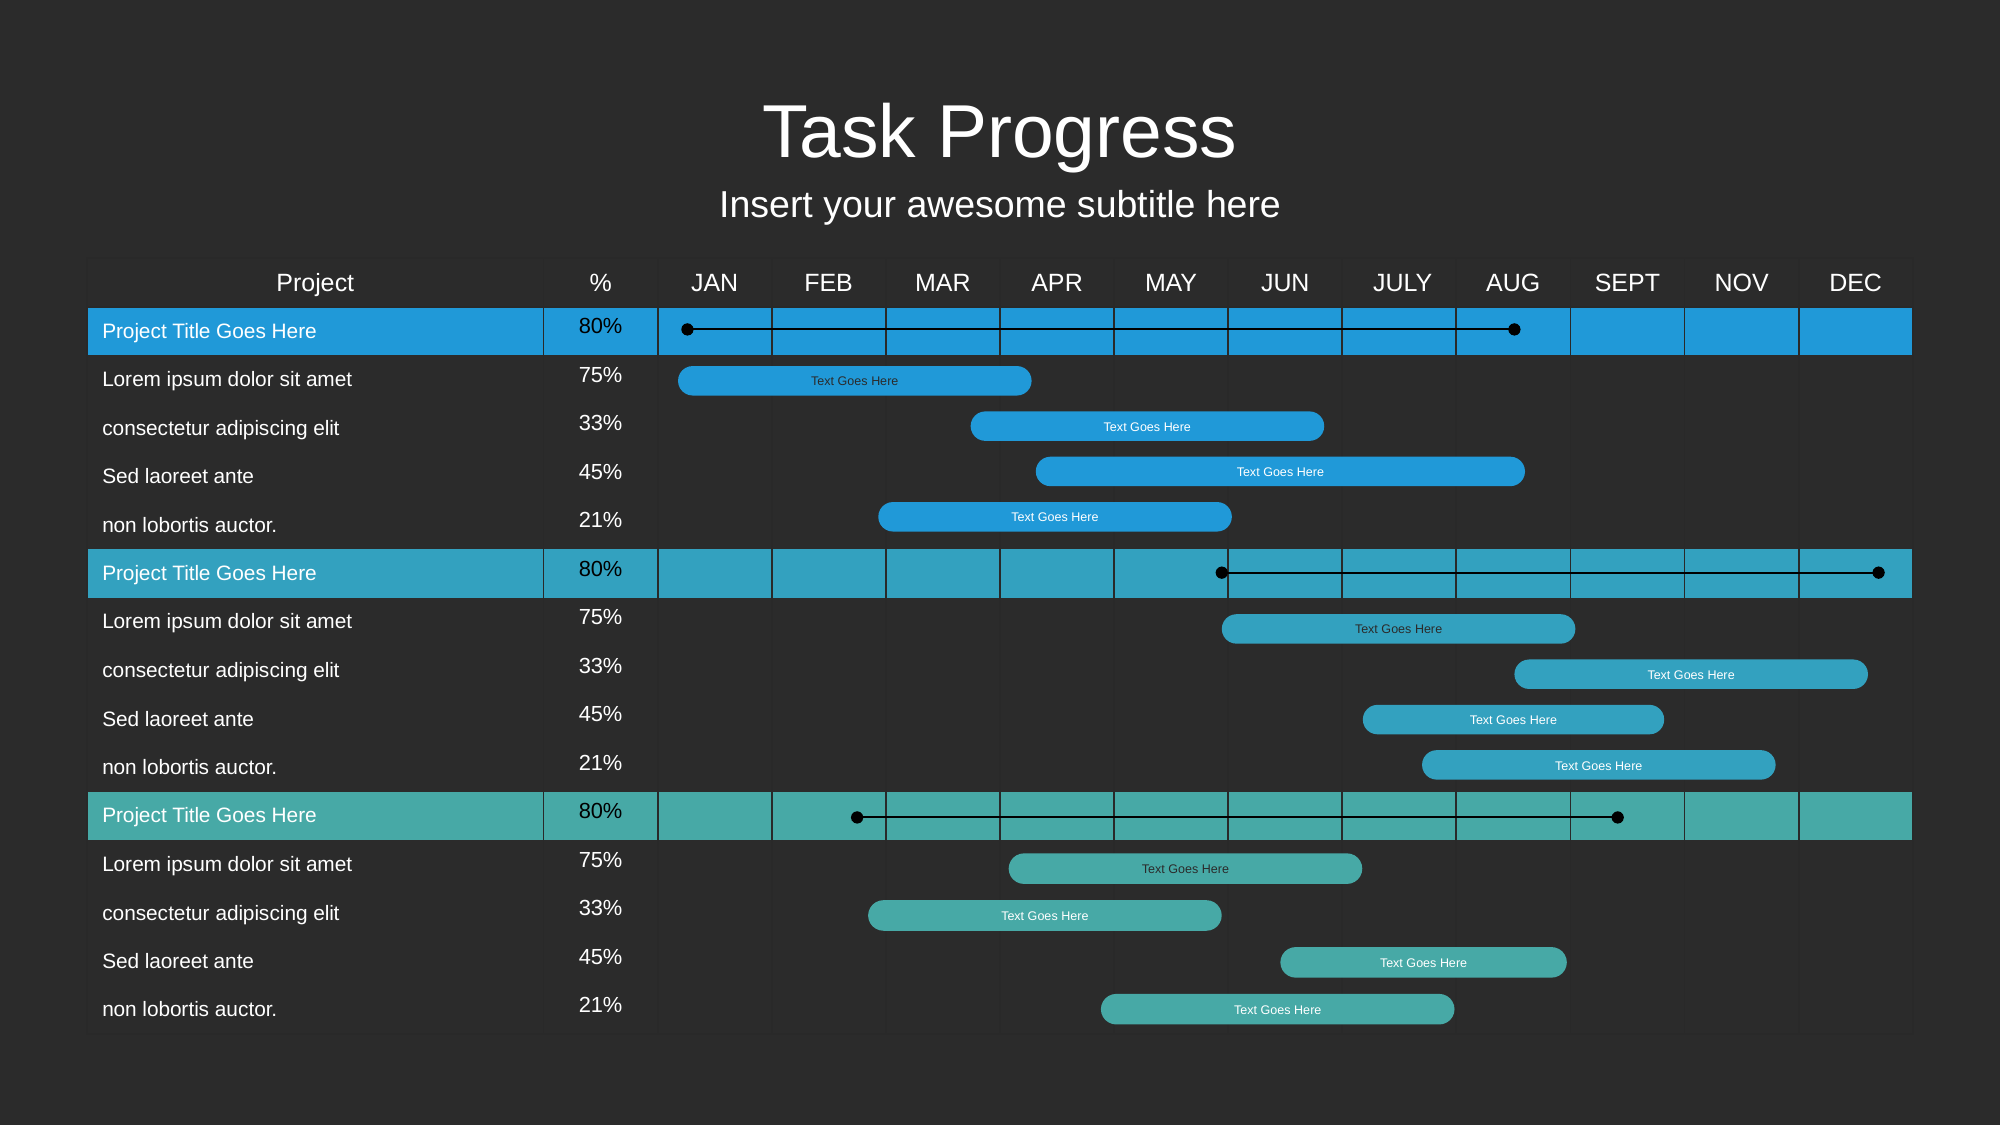

# Task Progress
Insert your awesome subtitle here
| Project | % | JAN | FEB | MAR | APR | MAY | JUN | JULY | AUG | SEPT | NOV | DEC |
| --- | --- | --- | --- | --- | --- | --- | --- | --- | --- | --- | --- | --- |
| Project Title Goes Here | 80% |  |  |  |  |  |  |  |  |  |  |  |
| Lorem ipsum dolor sit amet | 75% |  |  |  |  |  |  |  |  |  |  |  |
| consectetur adipiscing elit | 33% |  |  |  |  |  |  |  |  |  |  |  |
| Sed laoreet ante | 45% |  |  |  |  |  |  |  |  |  |  |  |
| non lobortis auctor. | 21% |  |  |  |  |  |  |  |  |  |  |  |
| Project Title Goes Here | 80% |  |  |  |  |  |  |  |  |  |  |  |
| Lorem ipsum dolor sit amet | 75% |  |  |  |  |  |  |  |  |  |  |  |
| consectetur adipiscing elit | 33% |  |  |  |  |  |  |  |  |  |  |  |
| Sed laoreet ante | 45% |  |  |  |  |  |  |  |  |  |  |  |
| non lobortis auctor. | 21% |  |  |  |  |  |  |  |  |  |  |  |
| Project Title Goes Here | 80% |  |  |  |  |  |  |  |  |  |  |  |
| Lorem ipsum dolor sit amet | 75% |  |  |  |  |  |  |  |  |  |  |  |
| consectetur adipiscing elit | 33% |  |  |  |  |  |  |  |  |  |  |  |
| Sed laoreet ante | 45% |  |  |  |  |  |  |  |  |  |  |  |
| non lobortis auctor. | 21% |  |  |  |  |  |  |  |  |  |  |  |
Text Goes Here
Text Goes Here
Text Goes Here
Text Goes Here
Text Goes Here
Text Goes Here
Text Goes Here
Text Goes Here
Text Goes Here
Text Goes Here
Text Goes Here
Text Goes Here